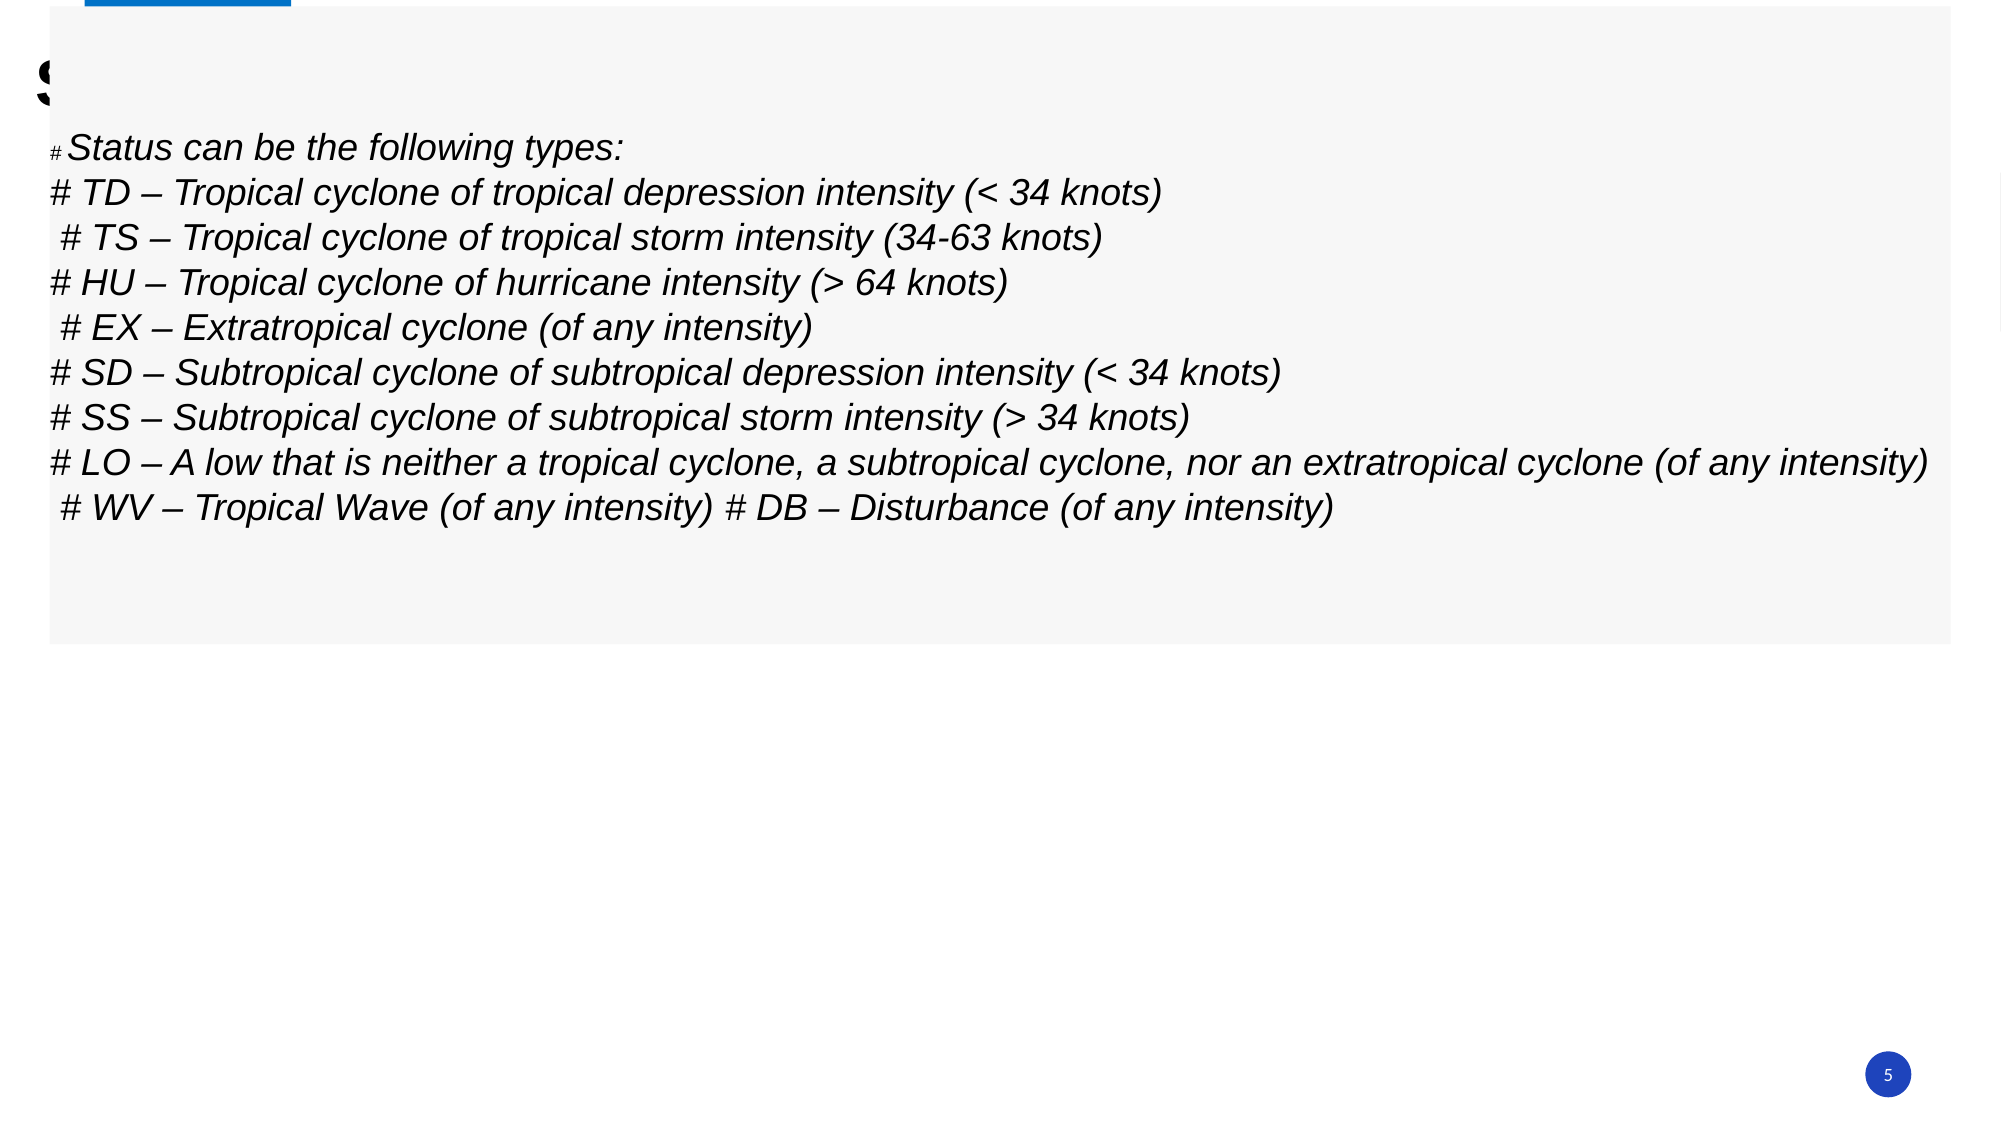

# Status – Dependent Variable
# Status can be the following types:
# TD – Tropical cyclone of tropical depression intensity (< 34 knots)
 # TS – Tropical cyclone of tropical storm intensity (34-63 knots)
# HU – Tropical cyclone of hurricane intensity (> 64 knots)
 # EX – Extratropical cyclone (of any intensity)
# SD – Subtropical cyclone of subtropical depression intensity (< 34 knots)
# SS – Subtropical cyclone of subtropical storm intensity (> 34 knots)
# LO – A low that is neither a tropical cyclone, a subtropical cyclone, nor an extratropical cyclone (of any intensity)
 # WV – Tropical Wave (of any intensity) # DB – Disturbance (of any intensity)

5